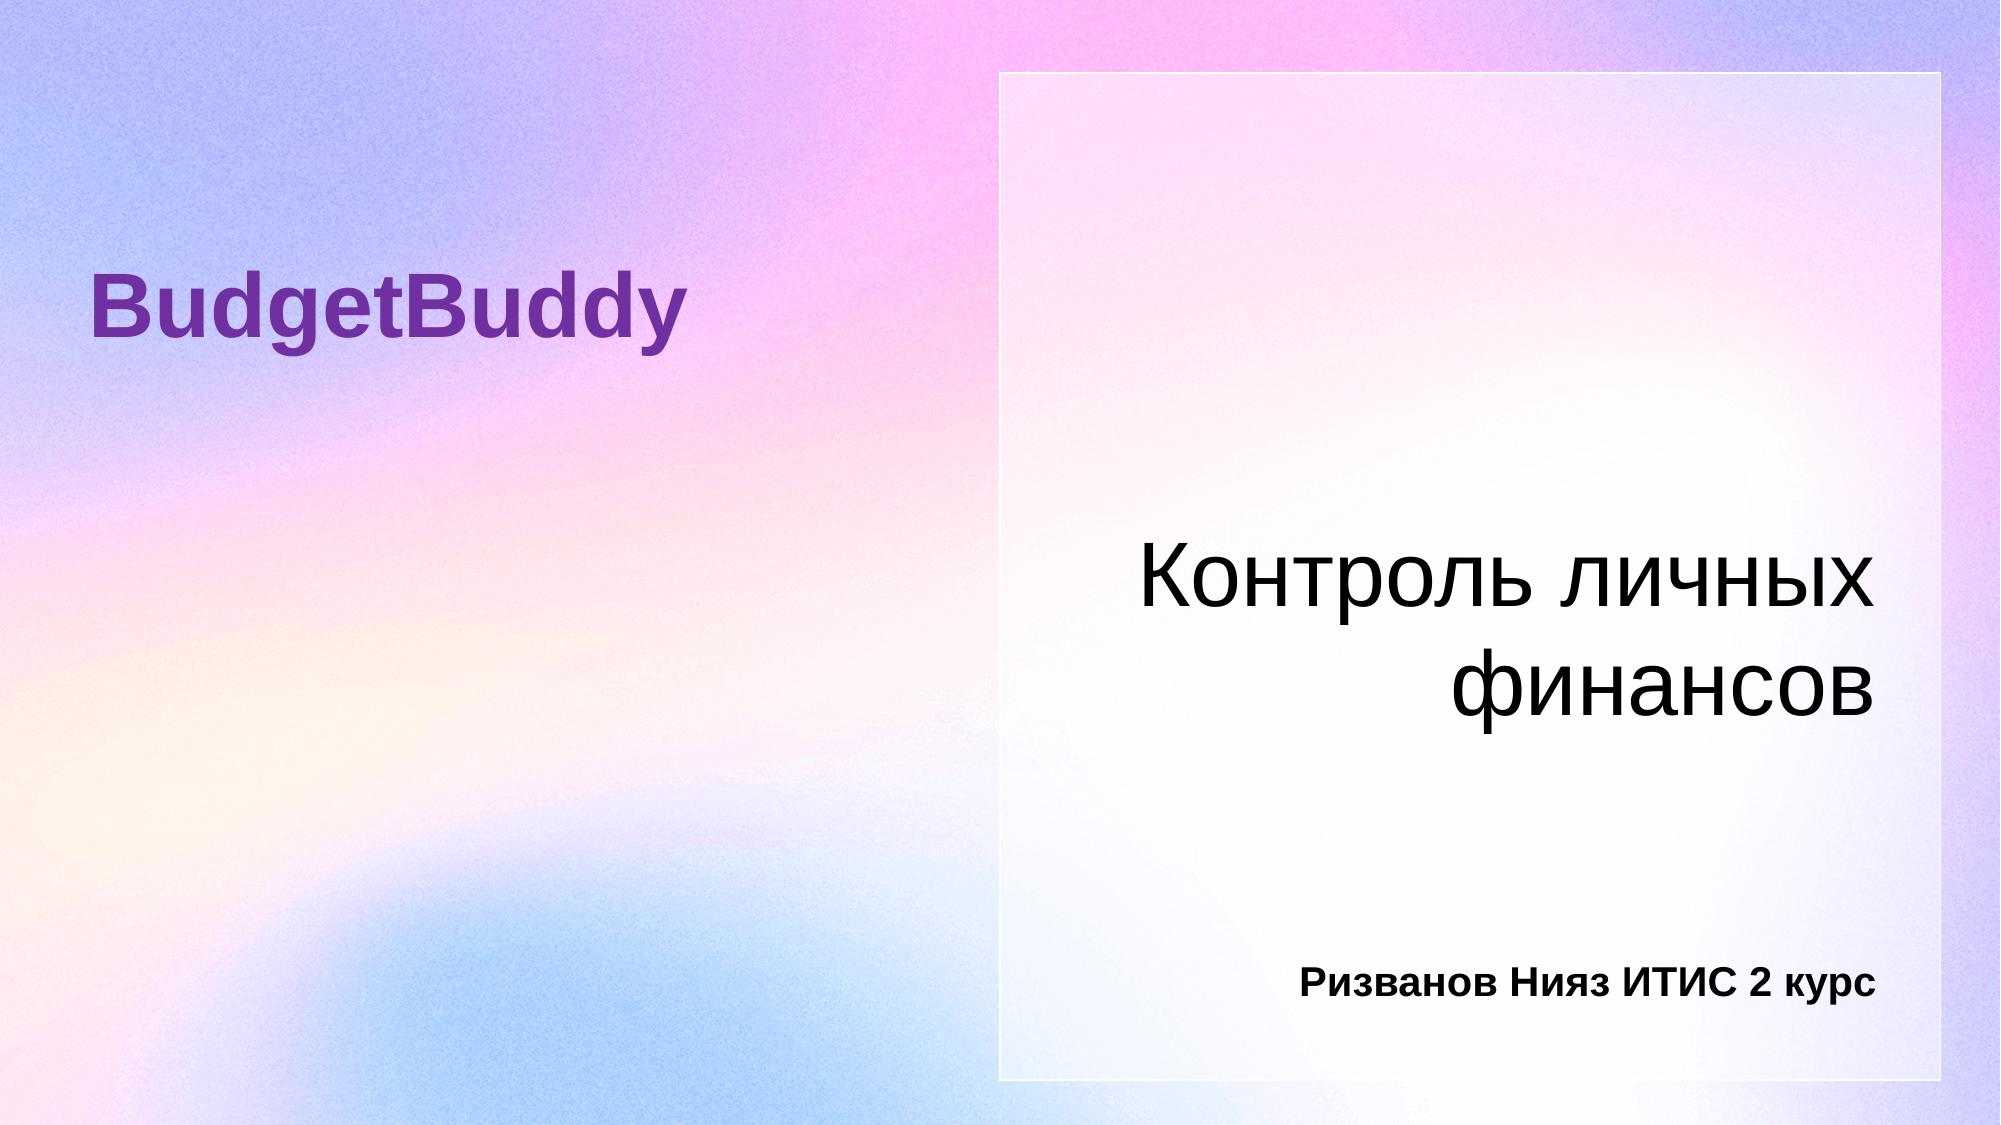

BudgetBuddy
Контроль личных финансов
Ризванов Нияз ИТИС 2 курс